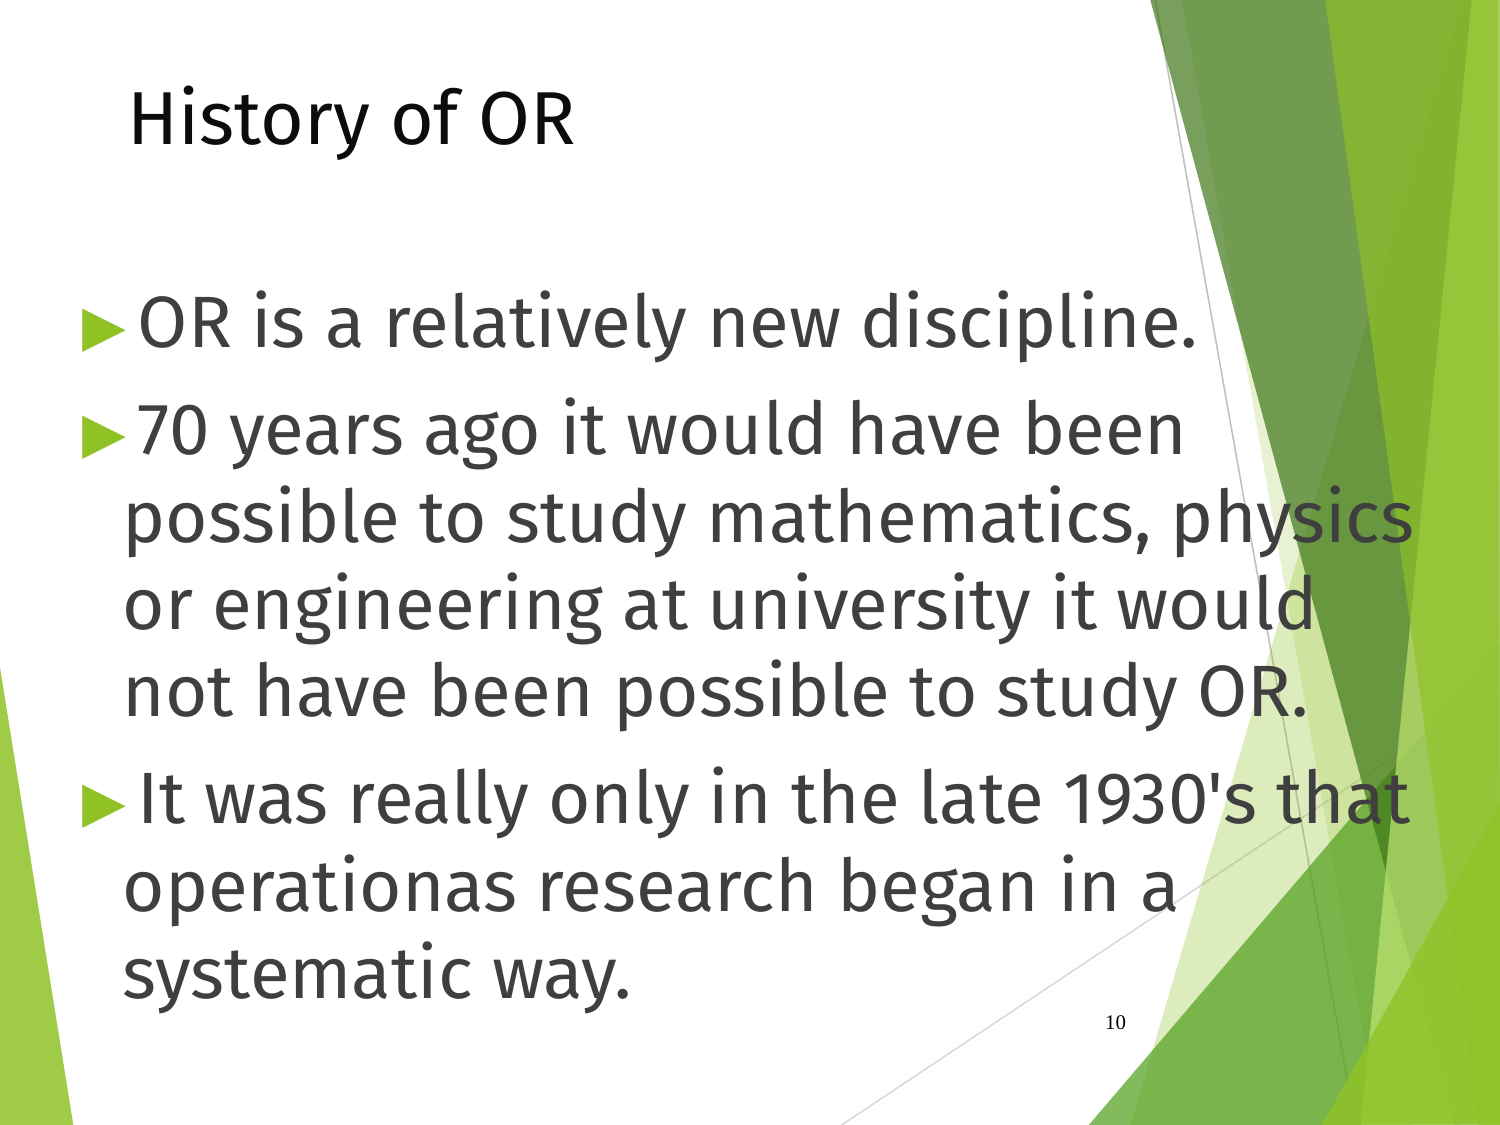

# History of OR
OR is a relatively new discipline.
70 years ago it would have been possible to study mathematics, physics or engineering at university it would not have been possible to study OR.
It was really only in the late 1930's that operationas research began in a systematic way.

10